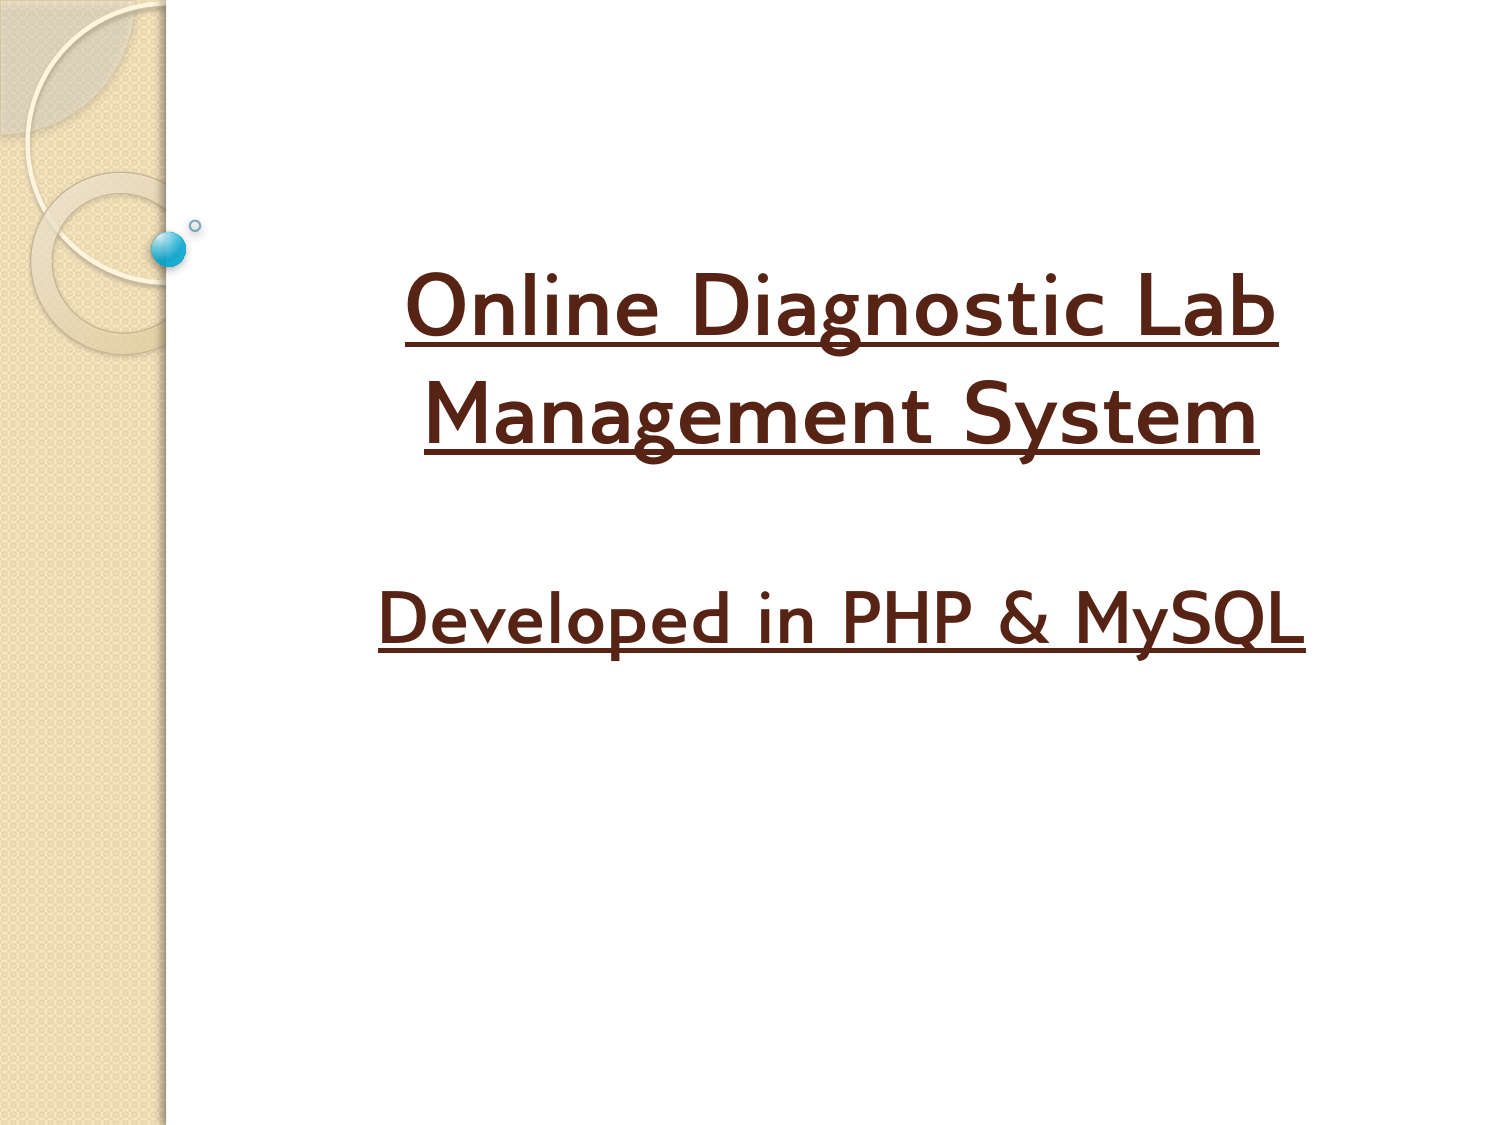

# Online Diagnostic Lab Management System Developed in PHP & MySQL